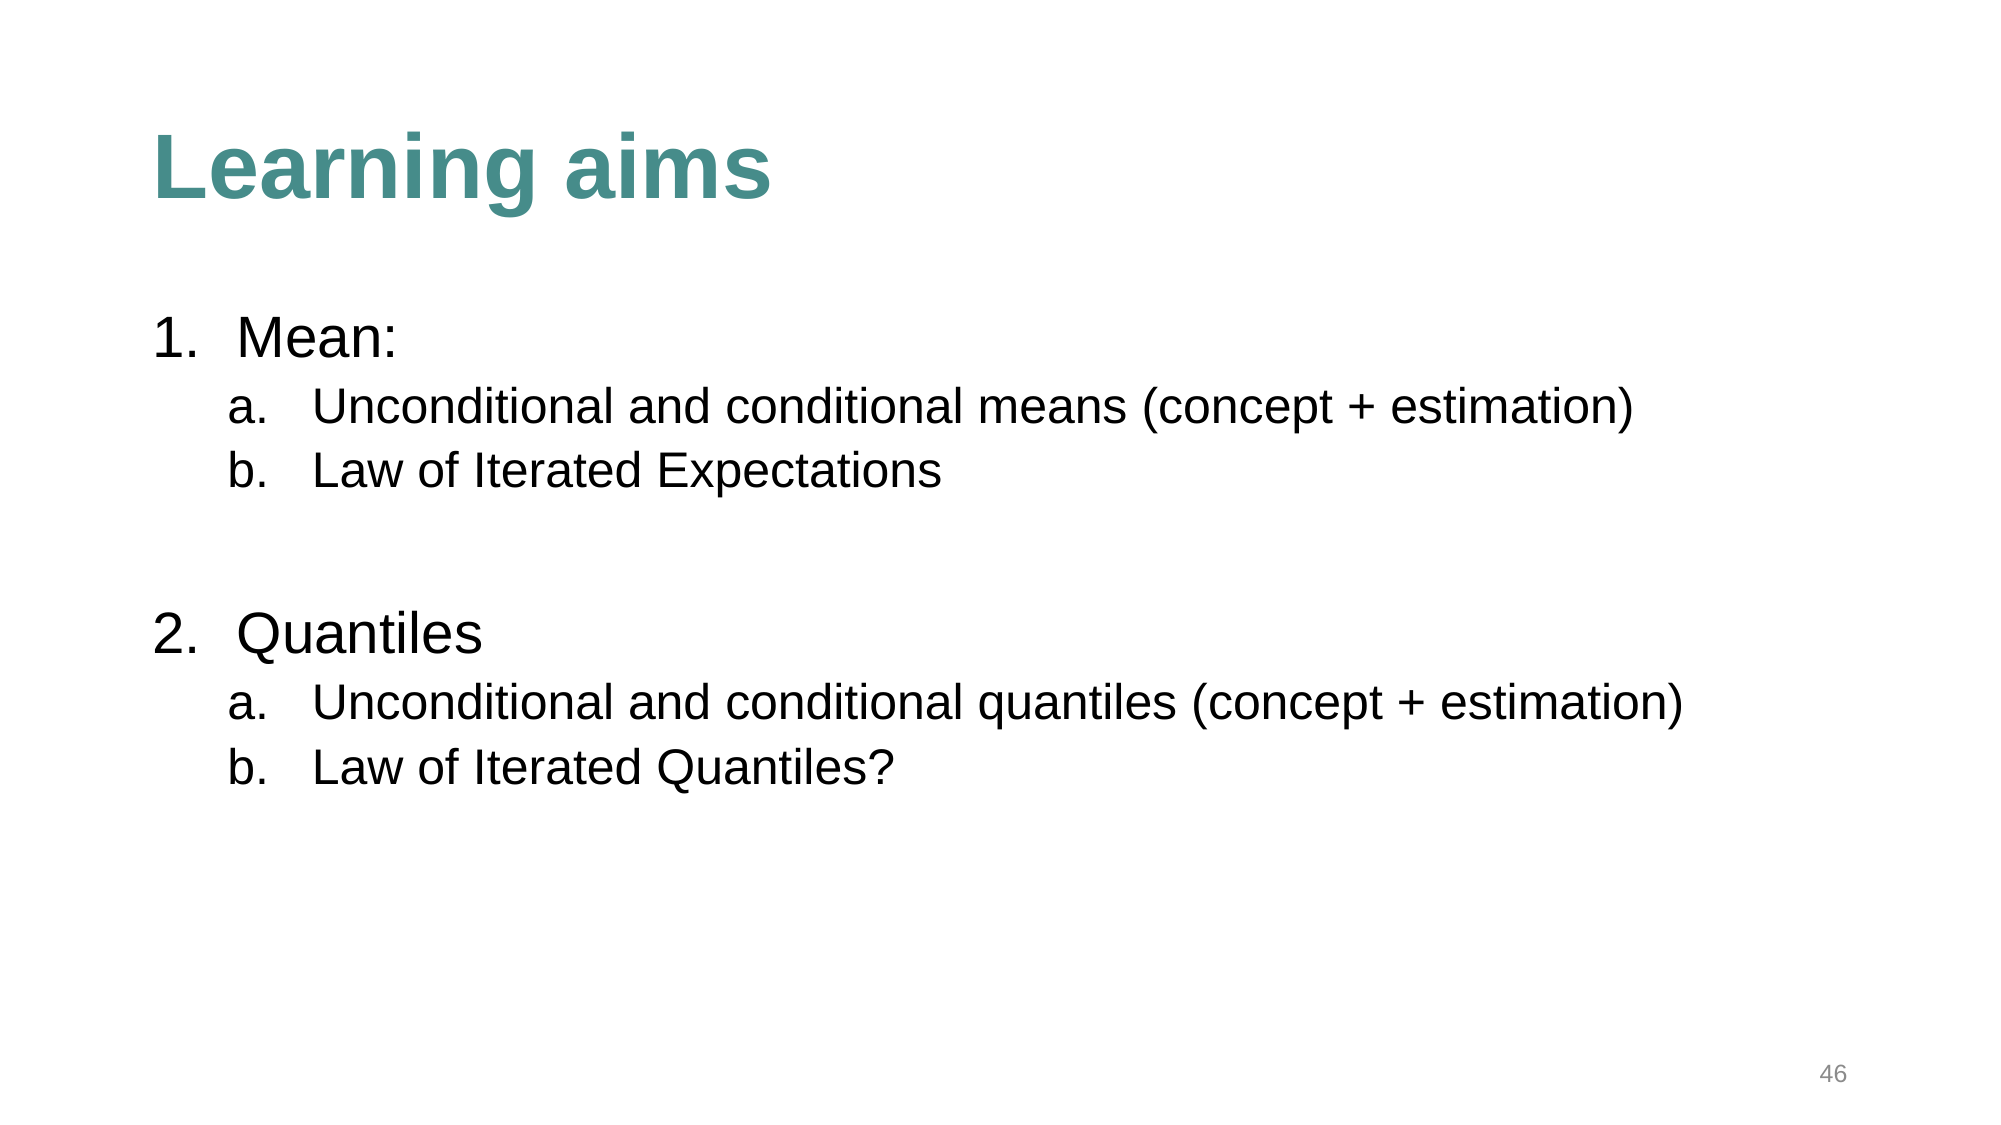

# Learning aims
Mean:
Unconditional and conditional means (concept + estimation)
Law of Iterated Expectations

Quantiles
Unconditional and conditional quantiles (concept + estimation)
Law of Iterated Quantiles?

46